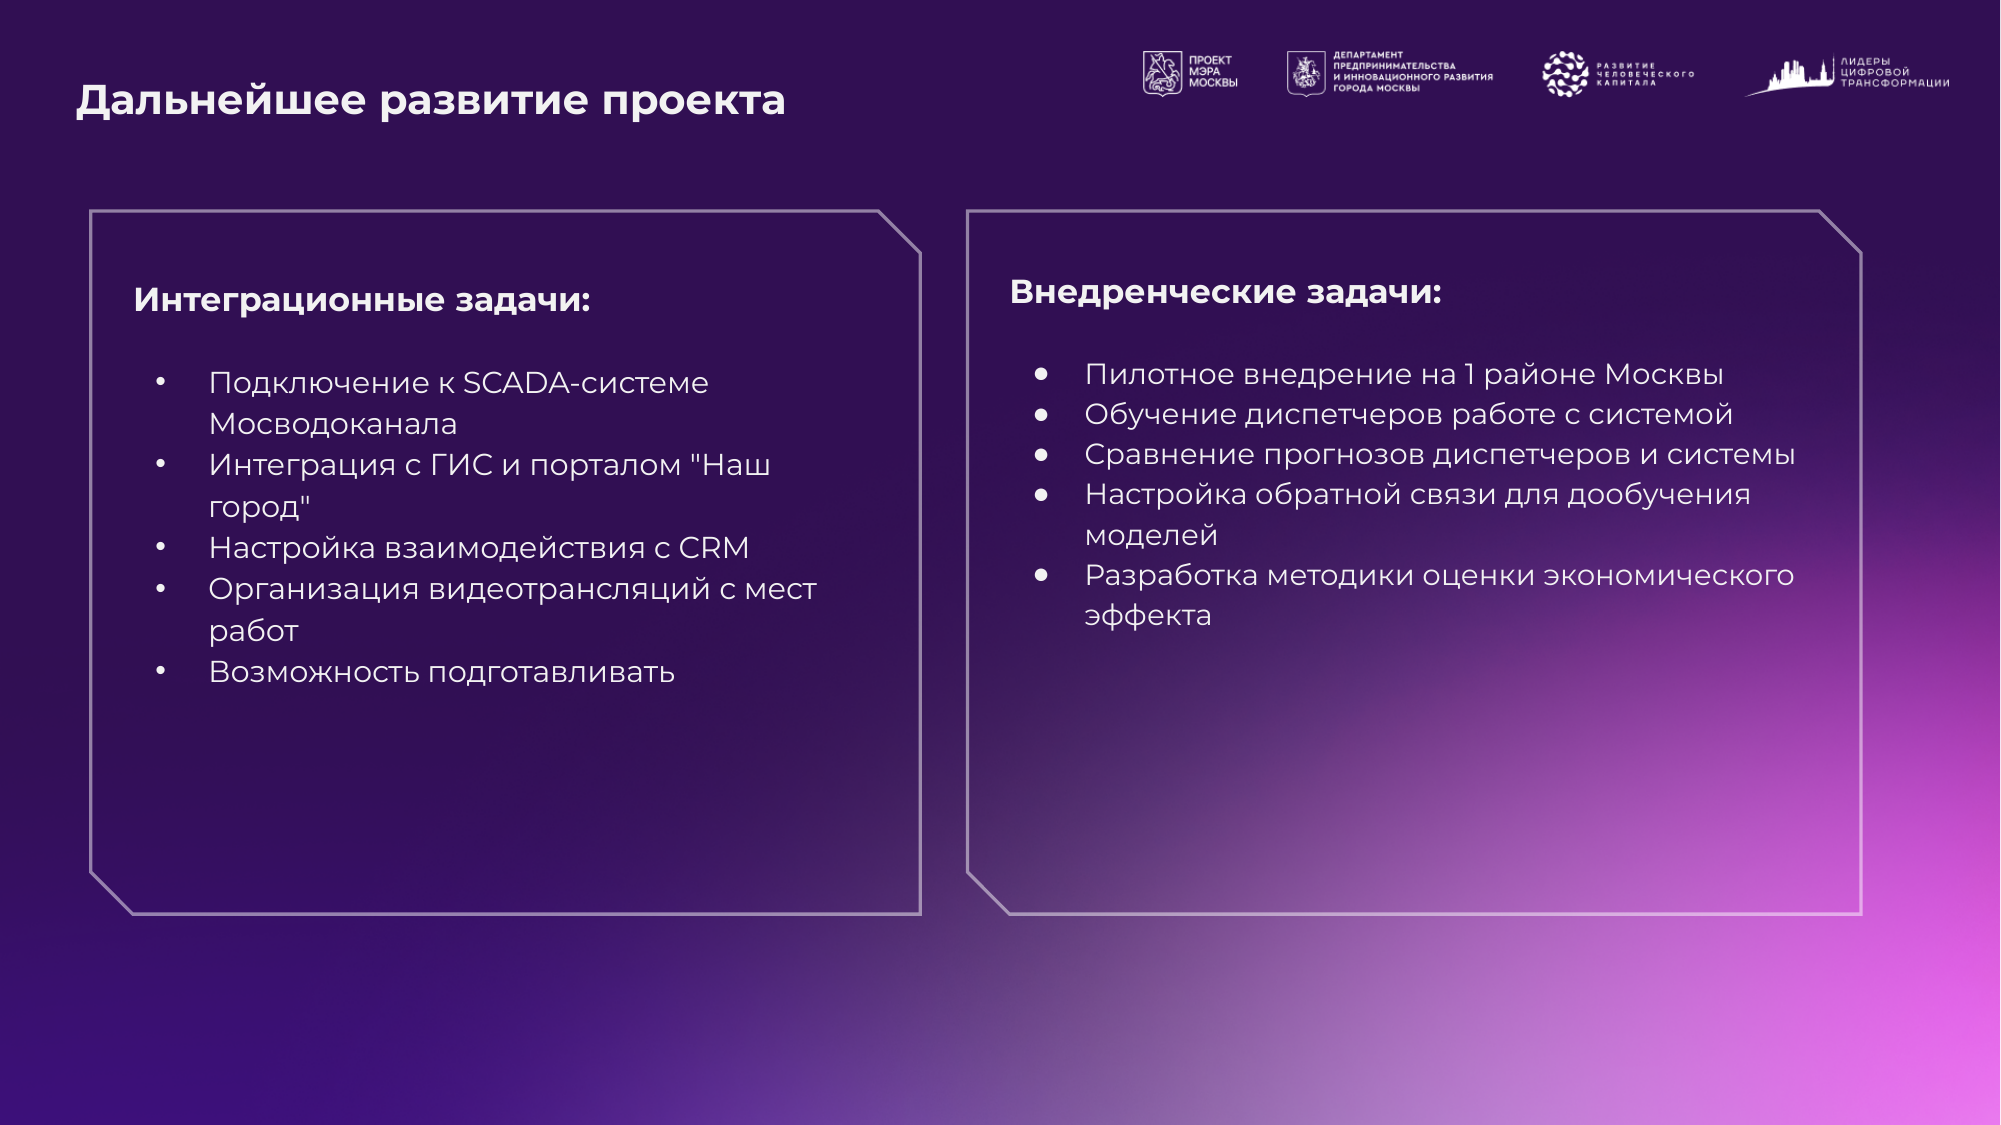

# Дальнейшее развитие проекта

Внедренческие задачи:
Пилотное внедрение на 1 районе Москвы
Обучение диспетчеров работе с системой
Сравнение прогнозов диспетчеров и системы
Настройка обратной связи для дообучения моделей
Разработка методики оценки экономического эффекта
Интеграционные задачи:
Подключение к SCADA-системе Мосводоканала
Интеграция с ГИС и порталом "Наш город"
Настройка взаимодействия с CRM
Организация видеотрансляций с мест работ
Возможность подготавливать